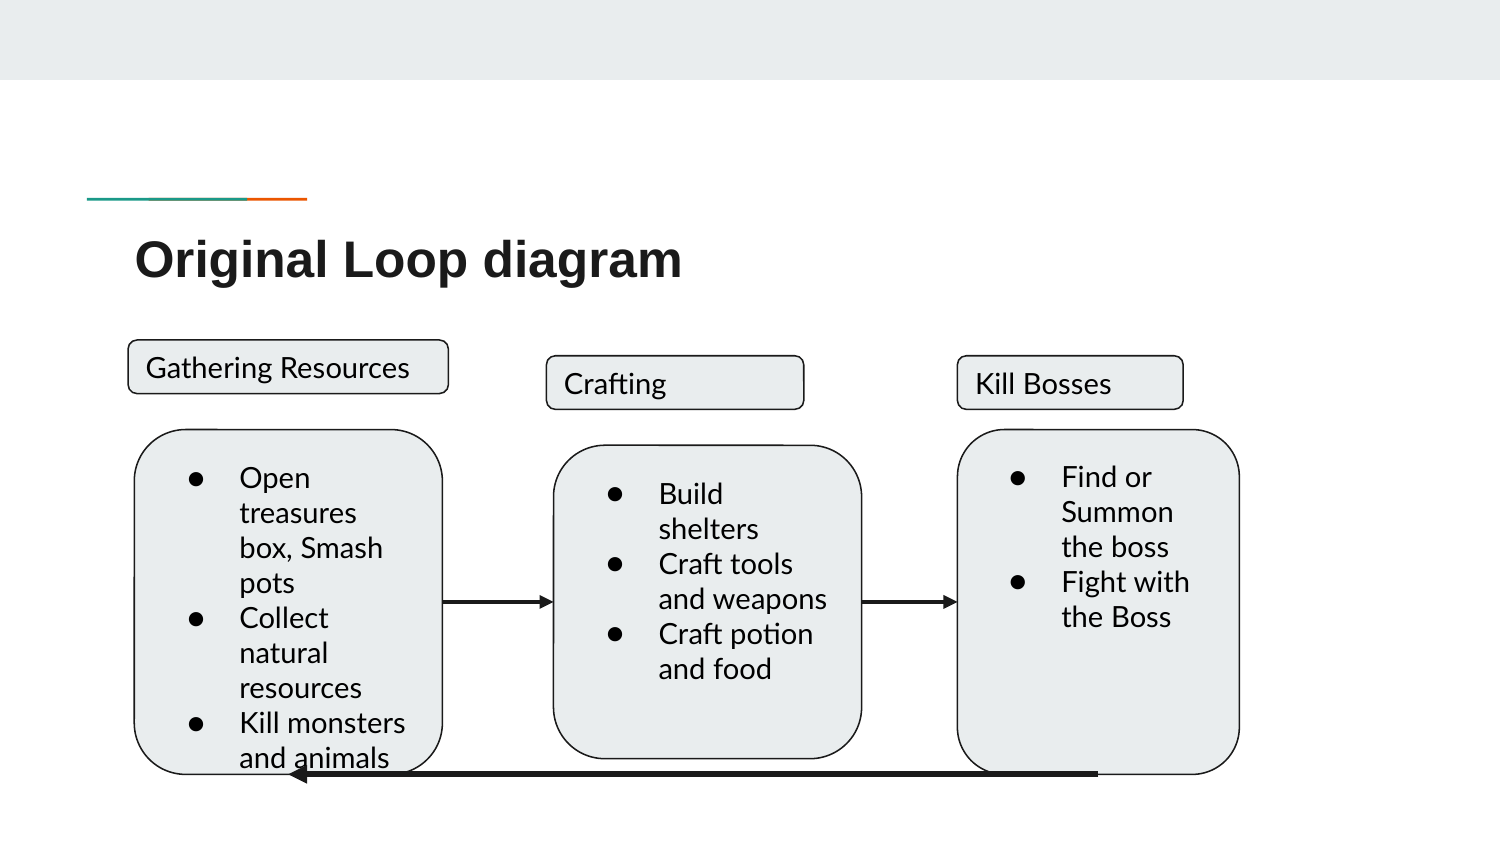

# Original Loop diagram
Gathering Resources

Crafting
Kill Bosses
Open treasures box, Smash pots
Collect natural resources
Kill monsters and animals
Find or Summon the boss
Fight with the Boss
Build shelters
Craft tools and weapons
Craft potion and food